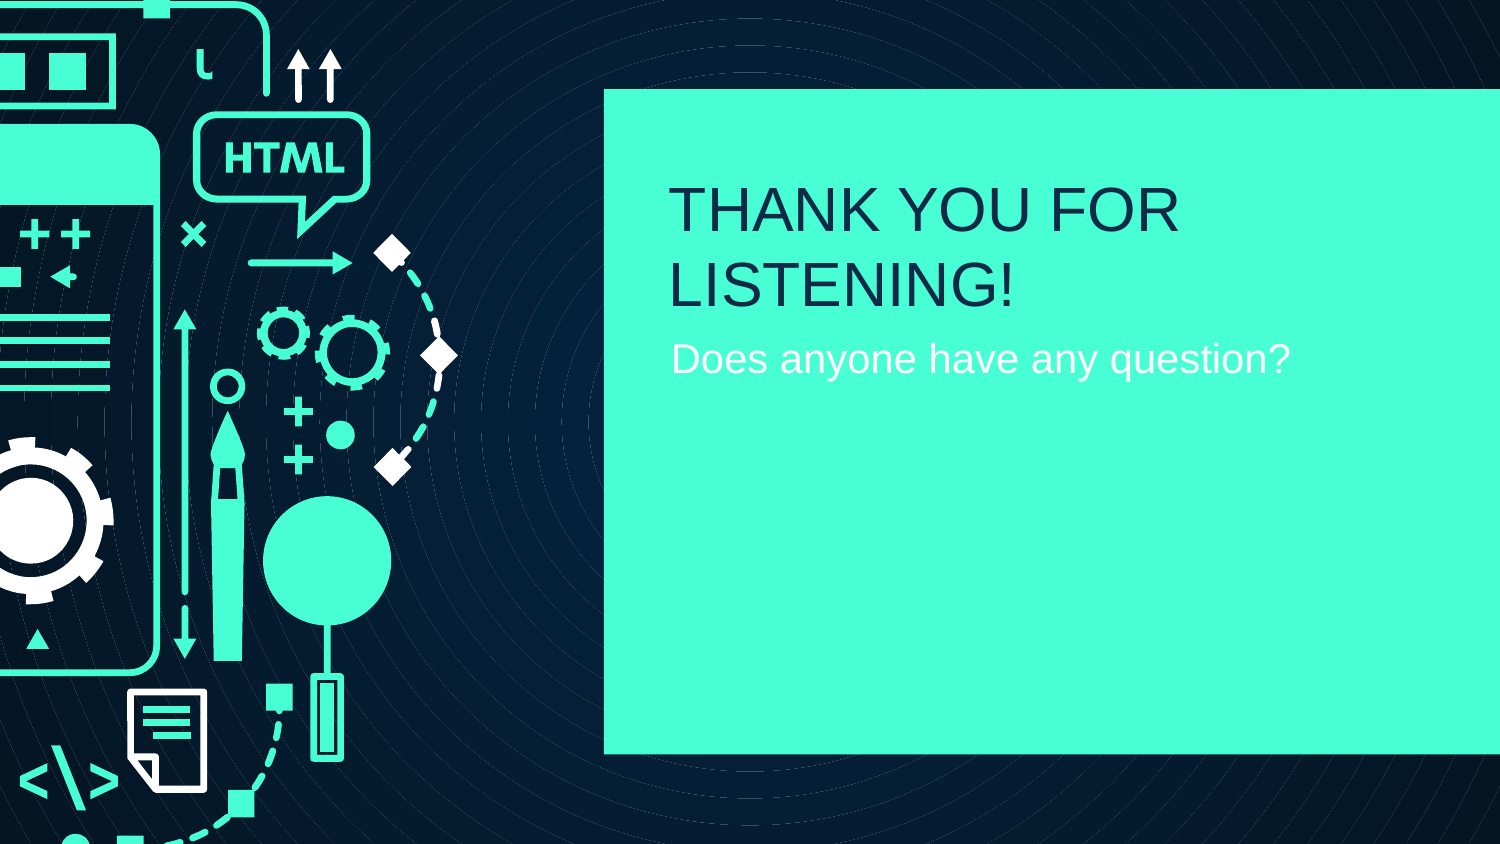

# THANK YOU FOR LISTENING!
Does anyone have any question?